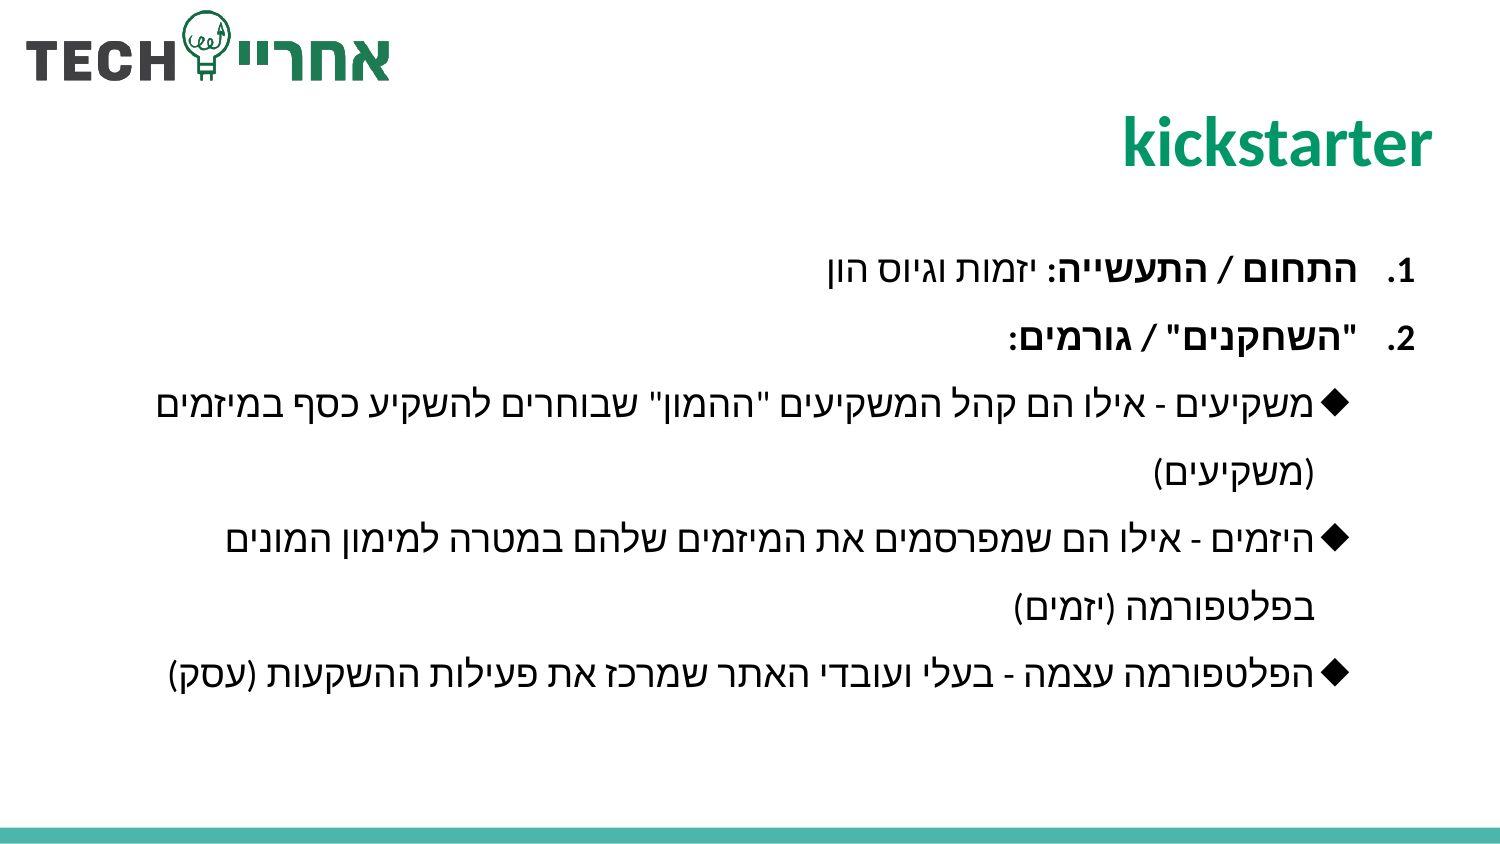

# kickstarter
התחום / התעשייה: יזמות וגיוס הון
"השחקנים" / גורמים:
משקיעים - אילו הם קהל המשקיעים "ההמון" שבוחרים להשקיע כסף במיזמים (משקיעים)
היזמים - אילו הם שמפרסמים את המיזמים שלהם במטרה למימון המונים בפלטפורמה (יזמים)
הפלטפורמה עצמה - בעלי ועובדי האתר שמרכז את פעילות ההשקעות (עסק)